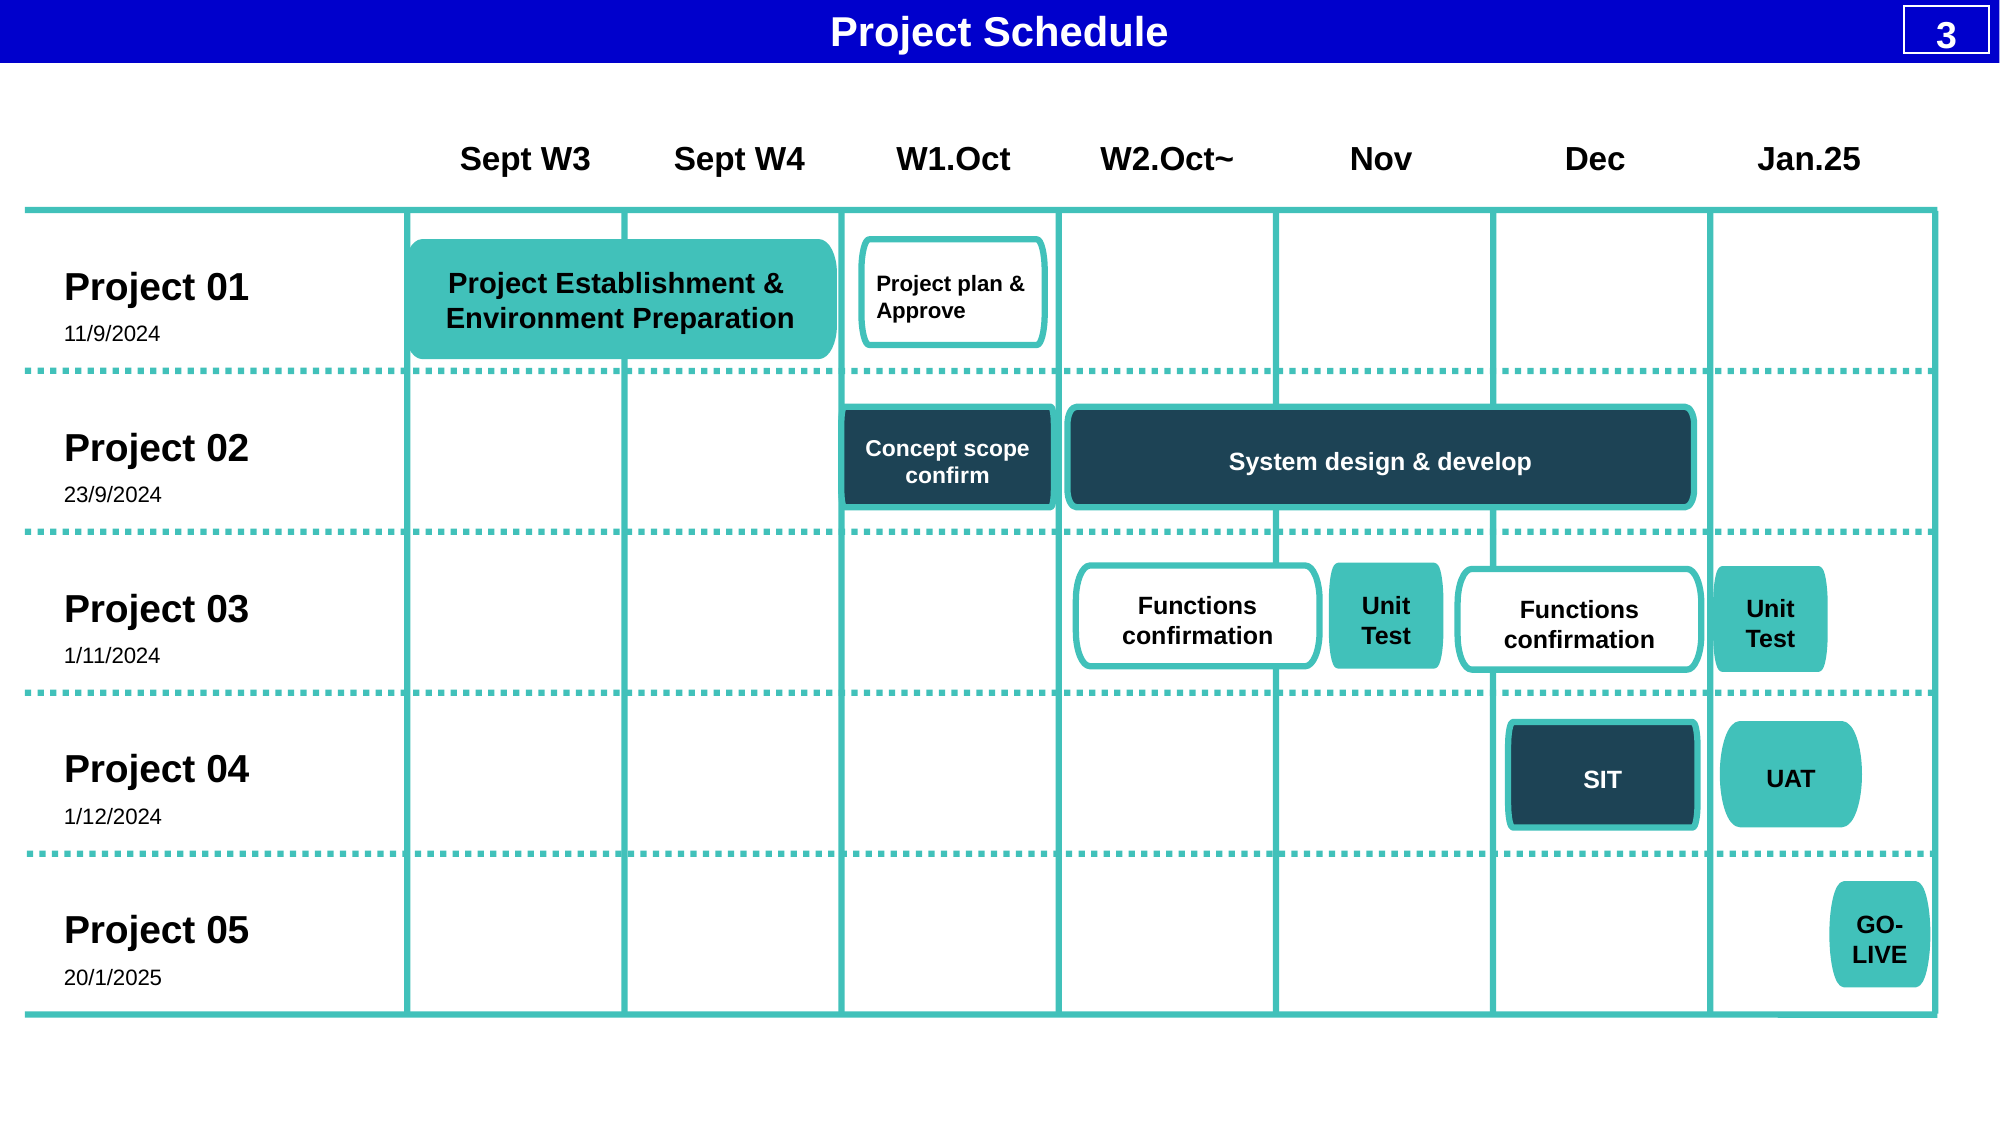

Project Schedule
3
Nov
Dec
Jan.25
Sept W3
Sept W4
W1.Oct
W2.Oct~

Project 01
11/9/2024
Project plan & Approve
Project Establishment &
Environment Preparation

Project 02
23/9/2024
Concept scope confirm
System design & develop

Project 03
1/11/2024
Functions confirmation
Unit Test
Functions confirmation
Unit Test

Project 04
1/12/2024
SIT
UAT

Project 05
20/1/2025
GO-LIVE